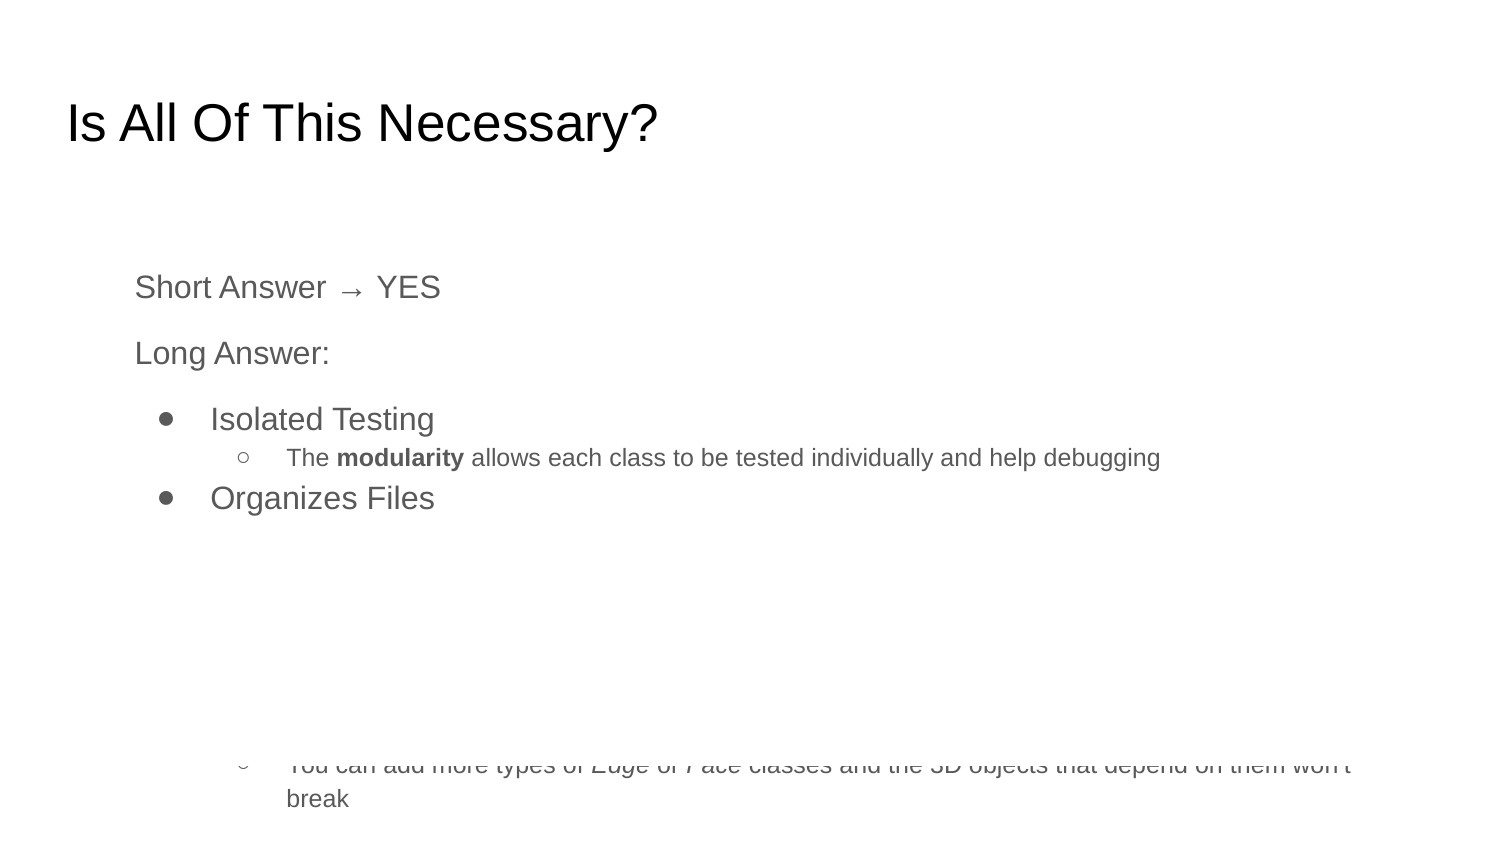

# Is All Of This Necessary?

Short Answer → YES
Long Answer:
Isolated Testing
The modularity allows each class to be tested individually and help debugging
Organizes Files
All types of Edge classes can be in one file, all the Face classes can be in another, etc.
Dividing Work
Remember as engineers, YOU WORK IN TEAMS. Breaking down a project into components allows the team to divide the work efficiently
Scalability
You can add more types of Edge or Face classes and the 3D objects that depend on them won’t break